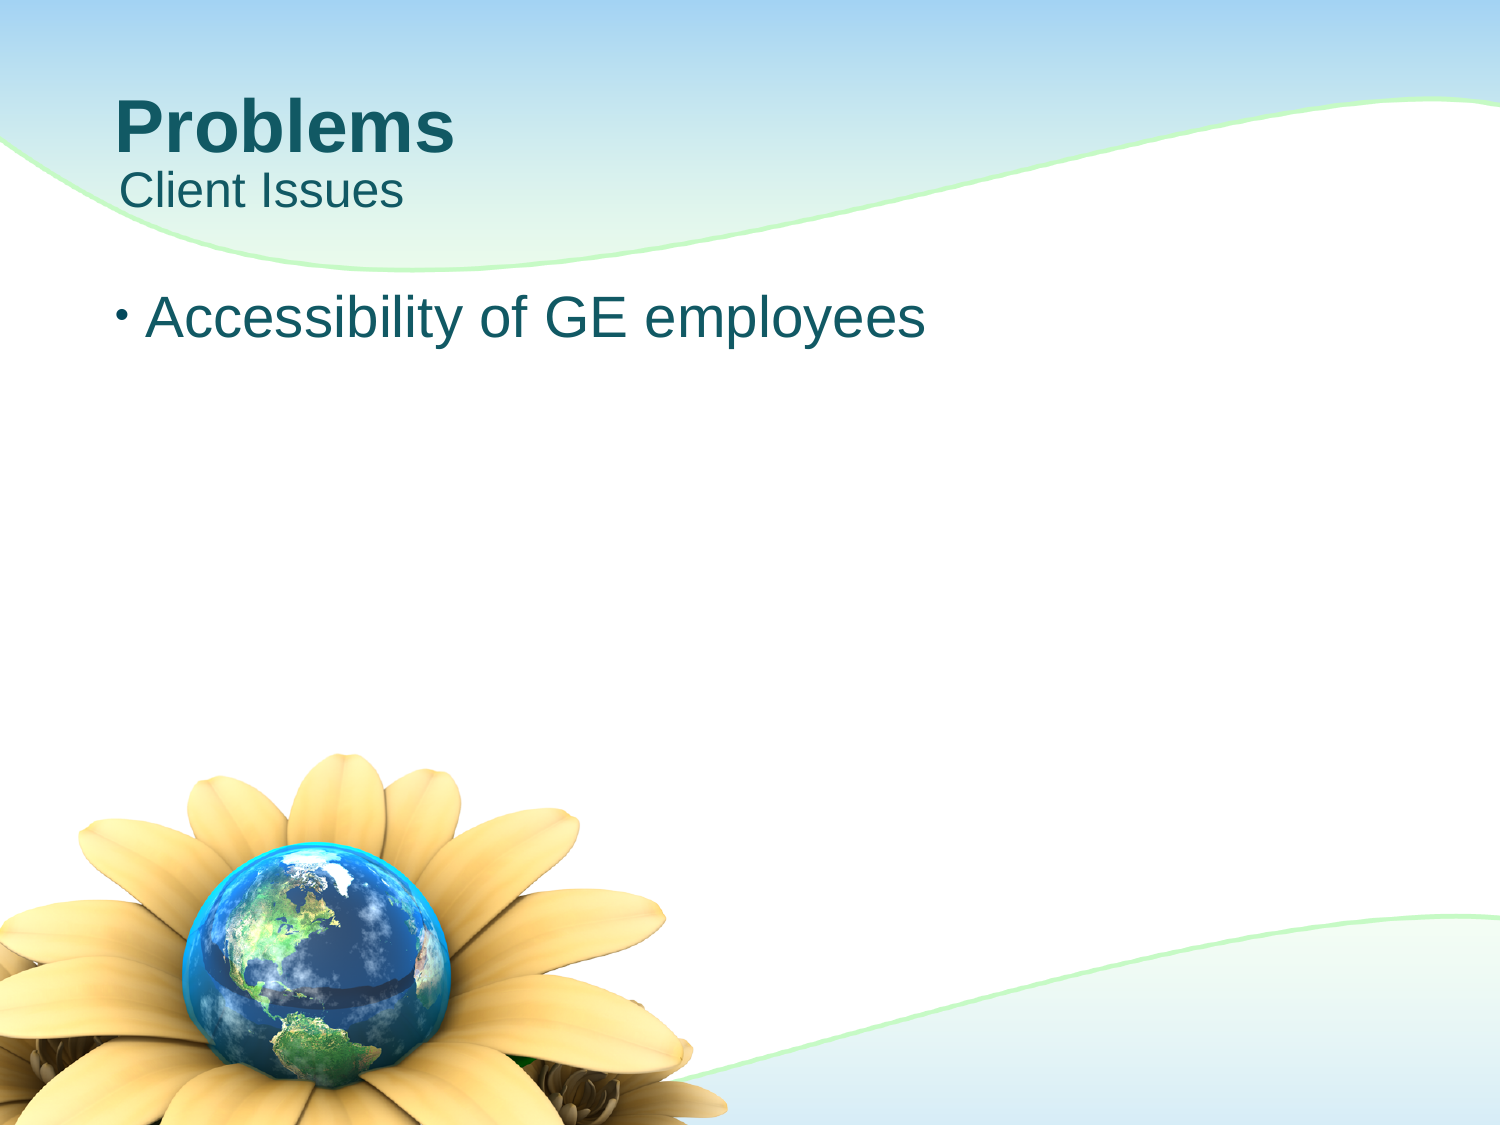

# Problems
Client Issues
 Accessibility of GE employees